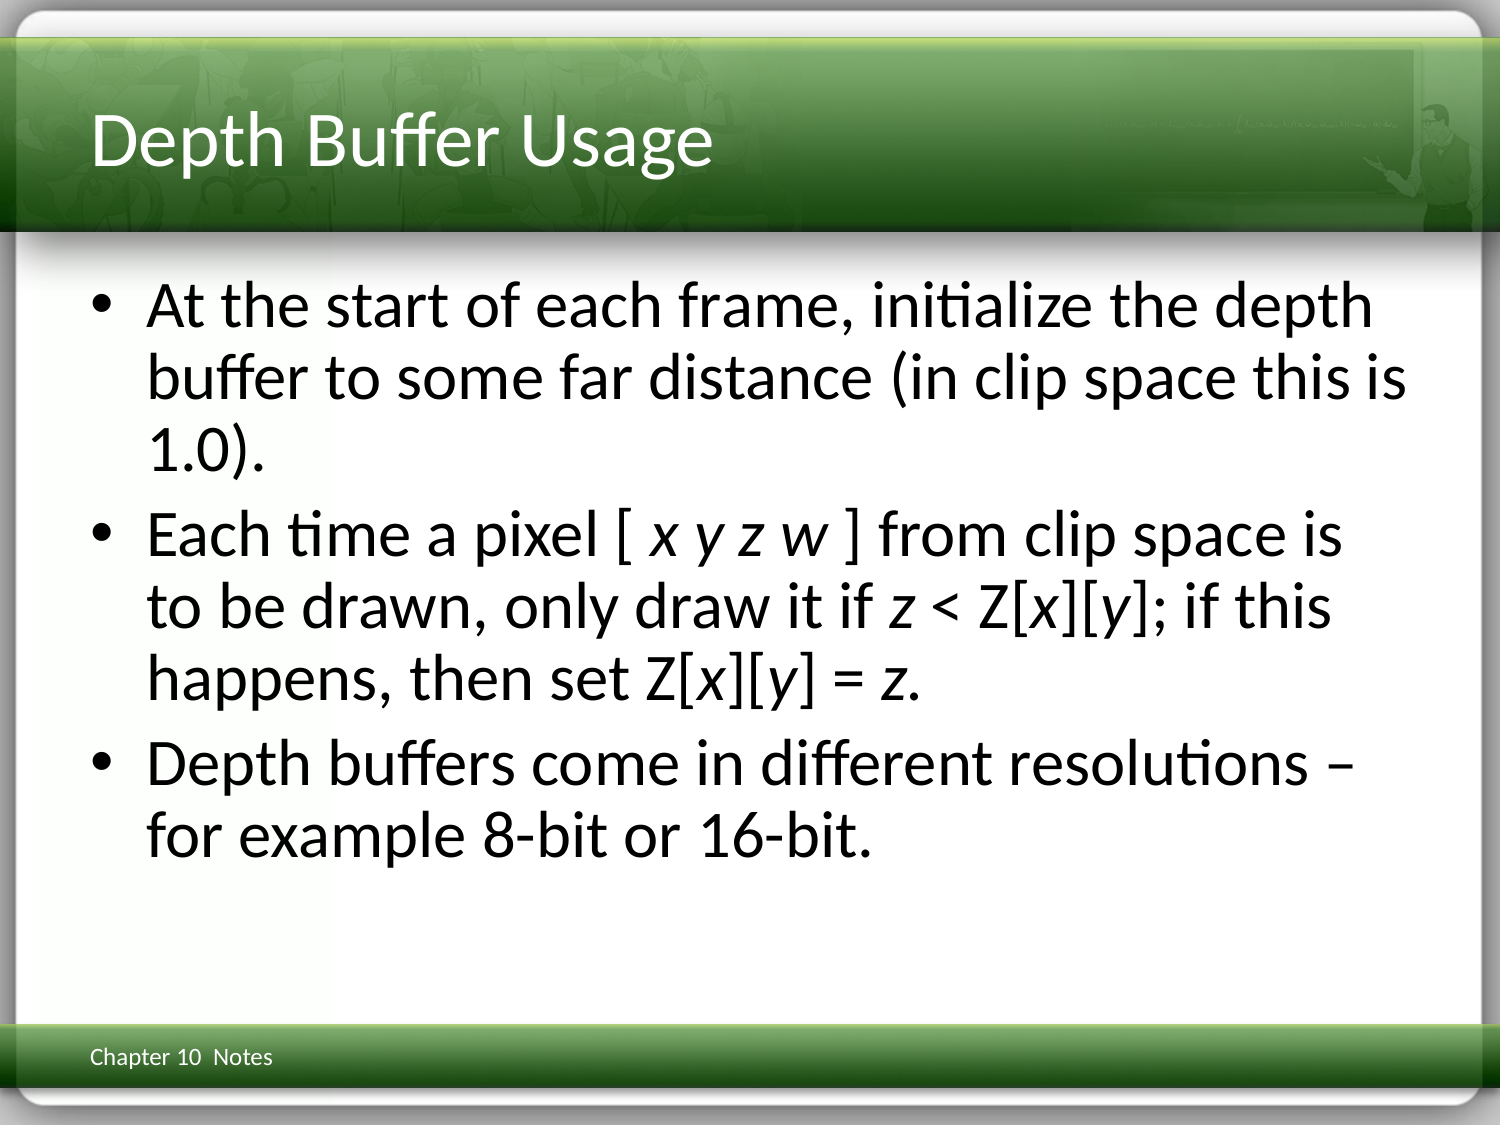

# Depth Buffer Usage
At the start of each frame, initialize the depth buffer to some far distance (in clip space this is 1.0).
Each time a pixel [ x y z w ] from clip space is to be drawn, only draw it if z < Z[x][y]; if this happens, then set Z[x][y] = z.
Depth buffers come in different resolutions – for example 8-bit or 16-bit.
Chapter 10  Notes
3D Math Primer for Graphics & Game Dev
9